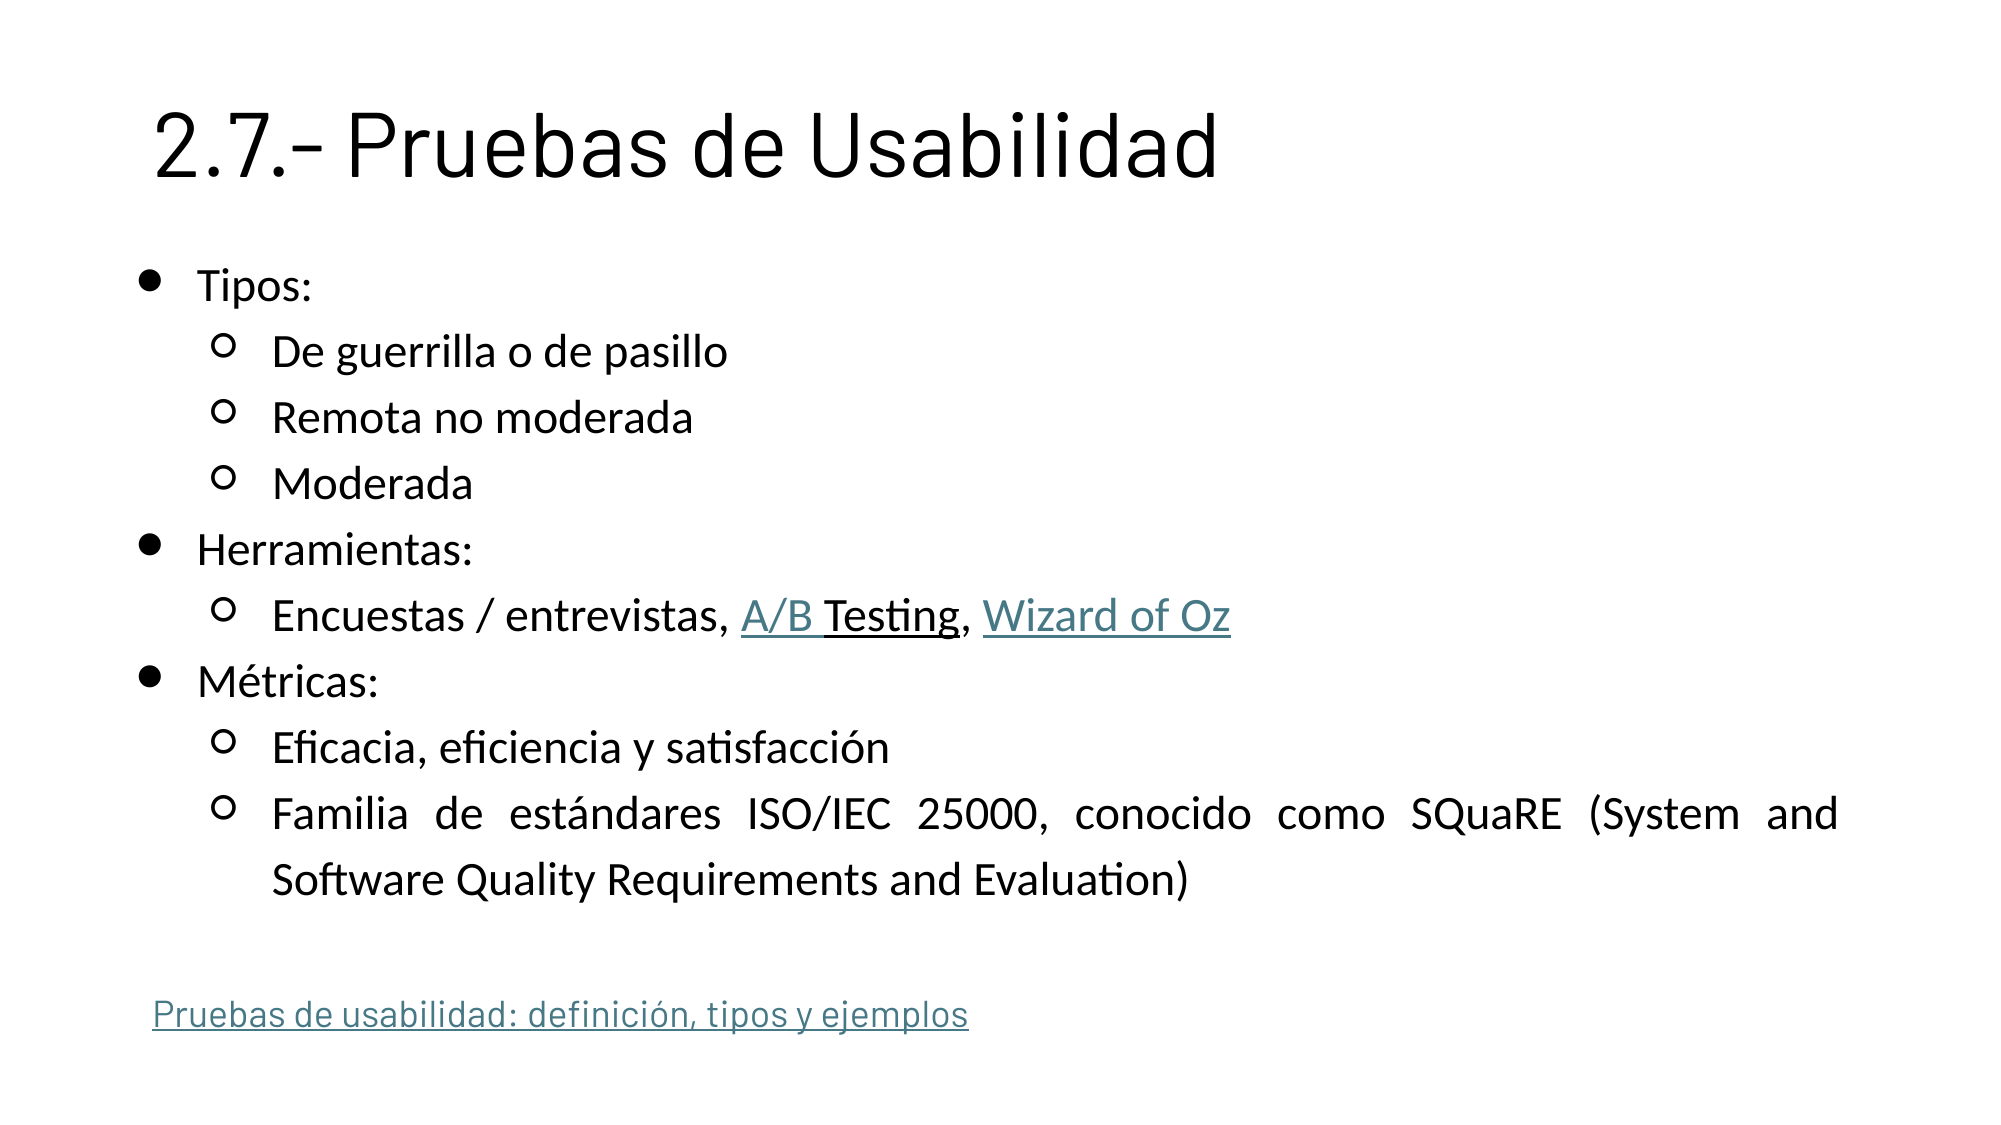

# 2.7.- Pruebas de Usabilidad
Tipos:
De guerrilla o de pasillo
Remota no moderada
Moderada
Herramientas:
Encuestas / entrevistas, A/B Testing, Wizard of Oz
Métricas:
Eficacia, eficiencia y satisfacción
Familia de estándares ISO/IEC 25000, conocido como SQuaRE (System and Software Quality Requirements and Evaluation)
Pruebas de usabilidad: definición, tipos y ejemplos